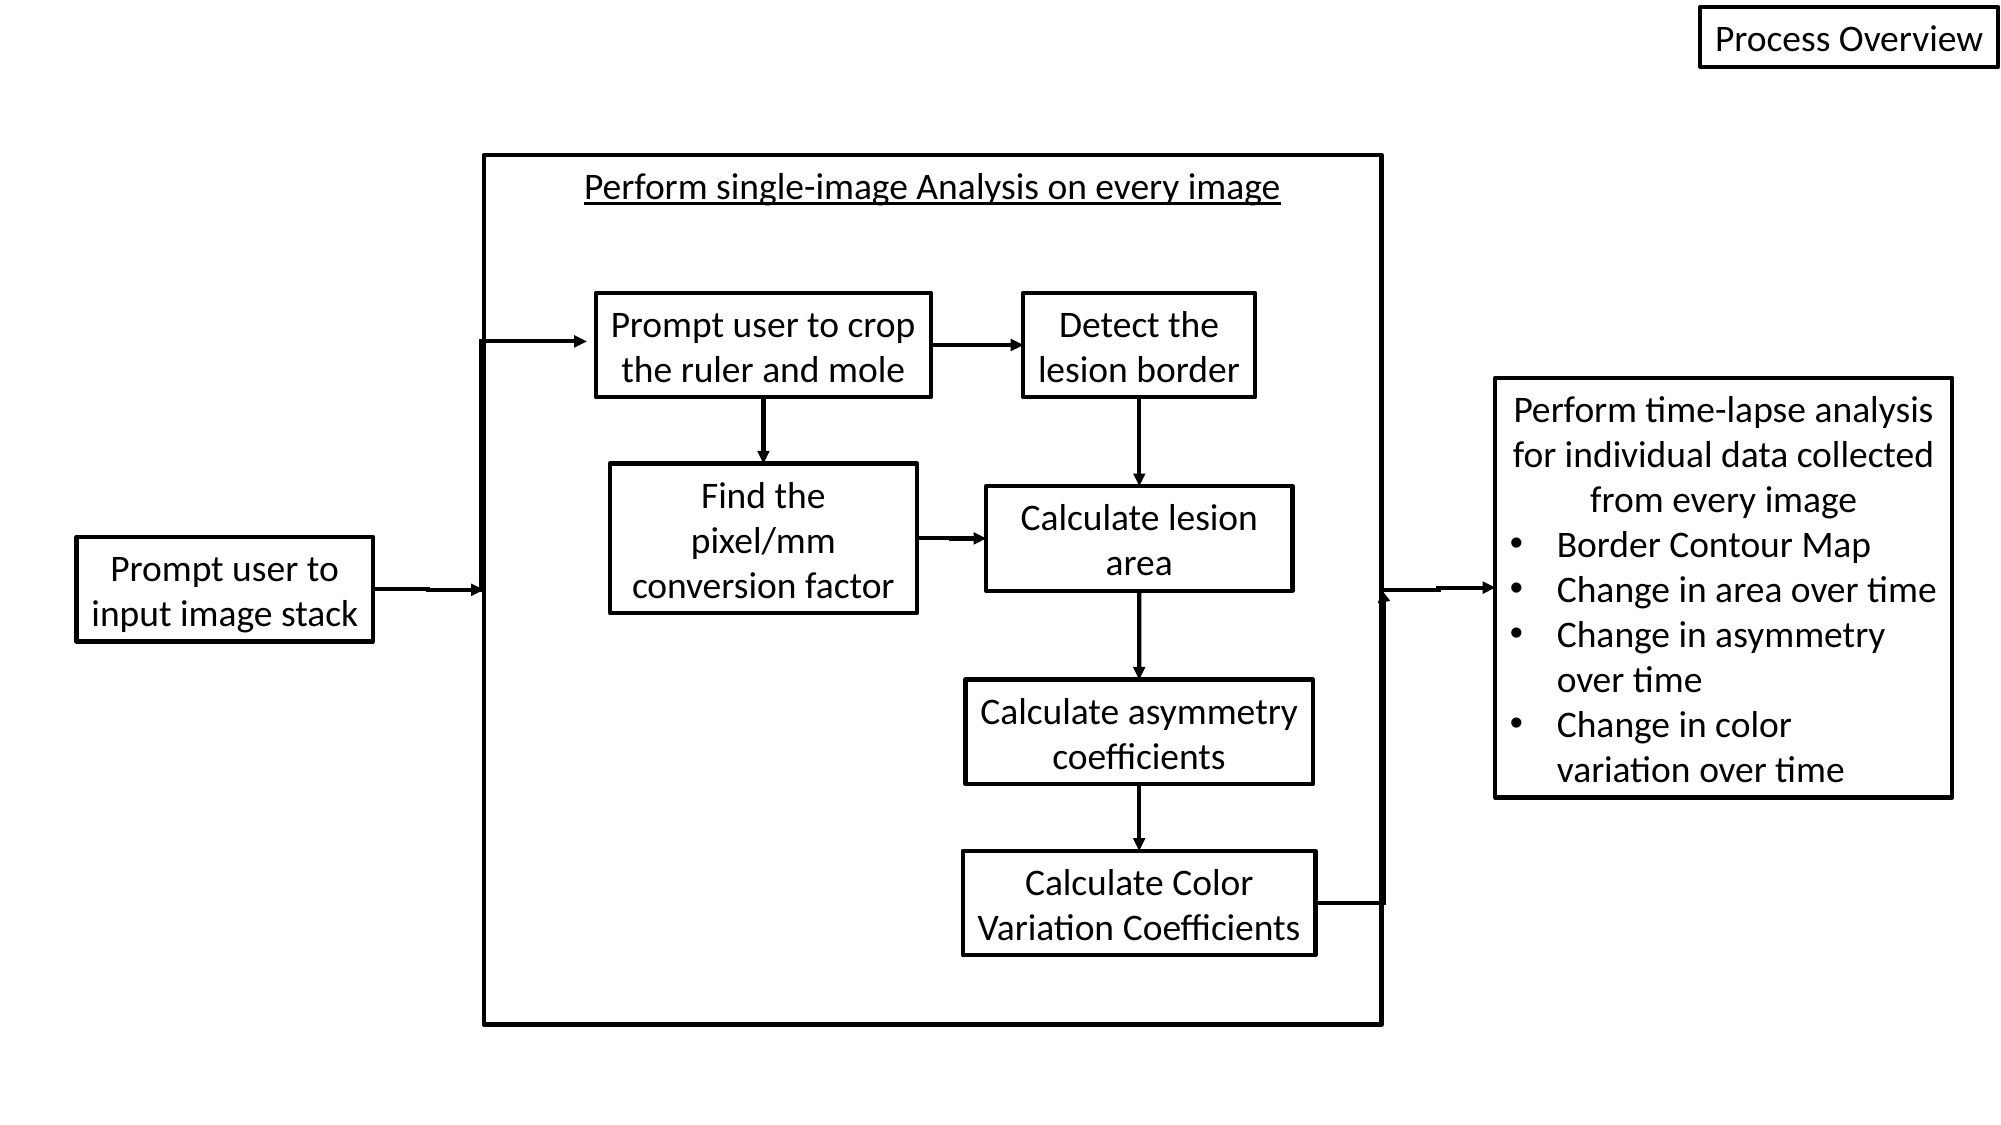

Process Overview
Perform single-image Analysis on every image
Detect the
lesion border
Prompt user to crop
the ruler and mole
Perform time-lapse analysis
for individual data collected
from every image
Border Contour Map
Change in area over time
Change in asymmetry
over time
Change in color
variation over time
Find the pixel/mm
conversion factor
Calculate lesion
area
Prompt user to
input image stack
Calculate asymmetry
coefficients
Calculate Color
Variation Coefficients